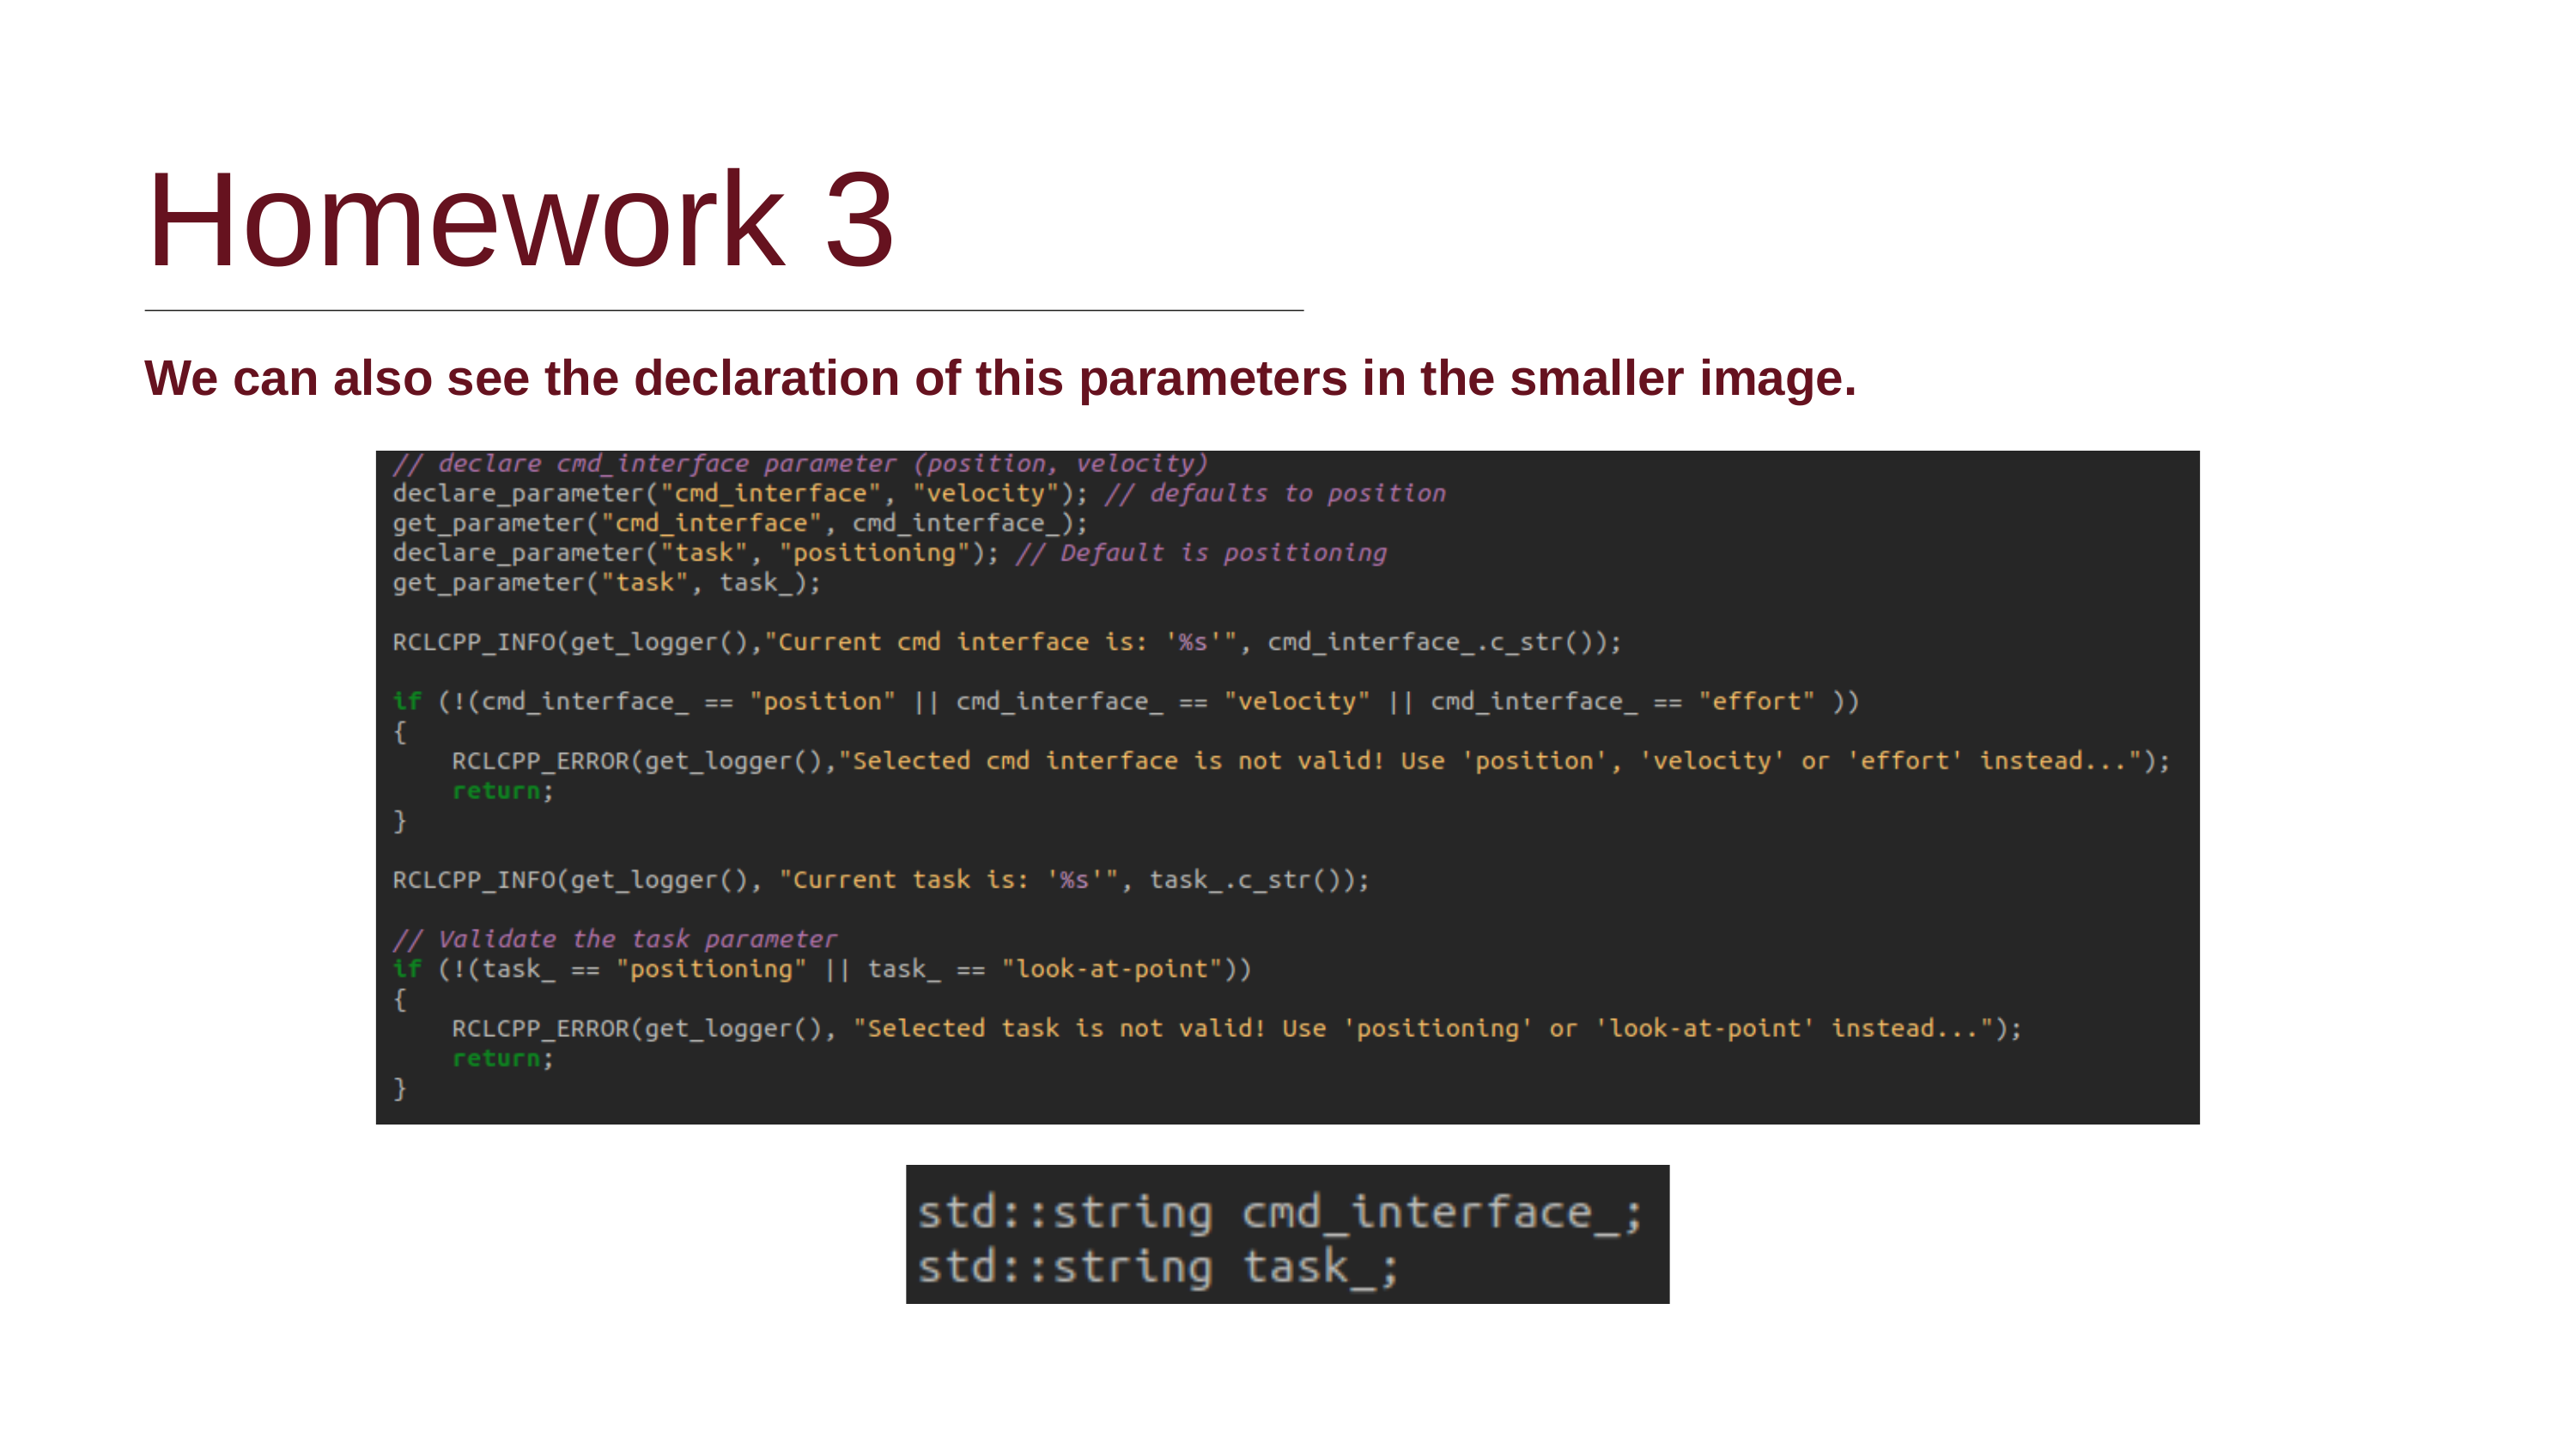

Homework 3

We can also see the declaration of this parameters in the smaller image.